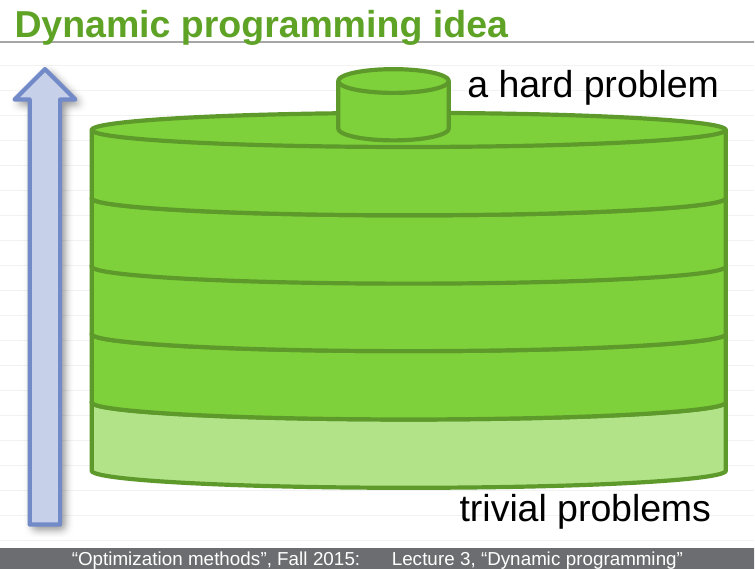

# Dynamic programming idea
a hard problem

trivial problems